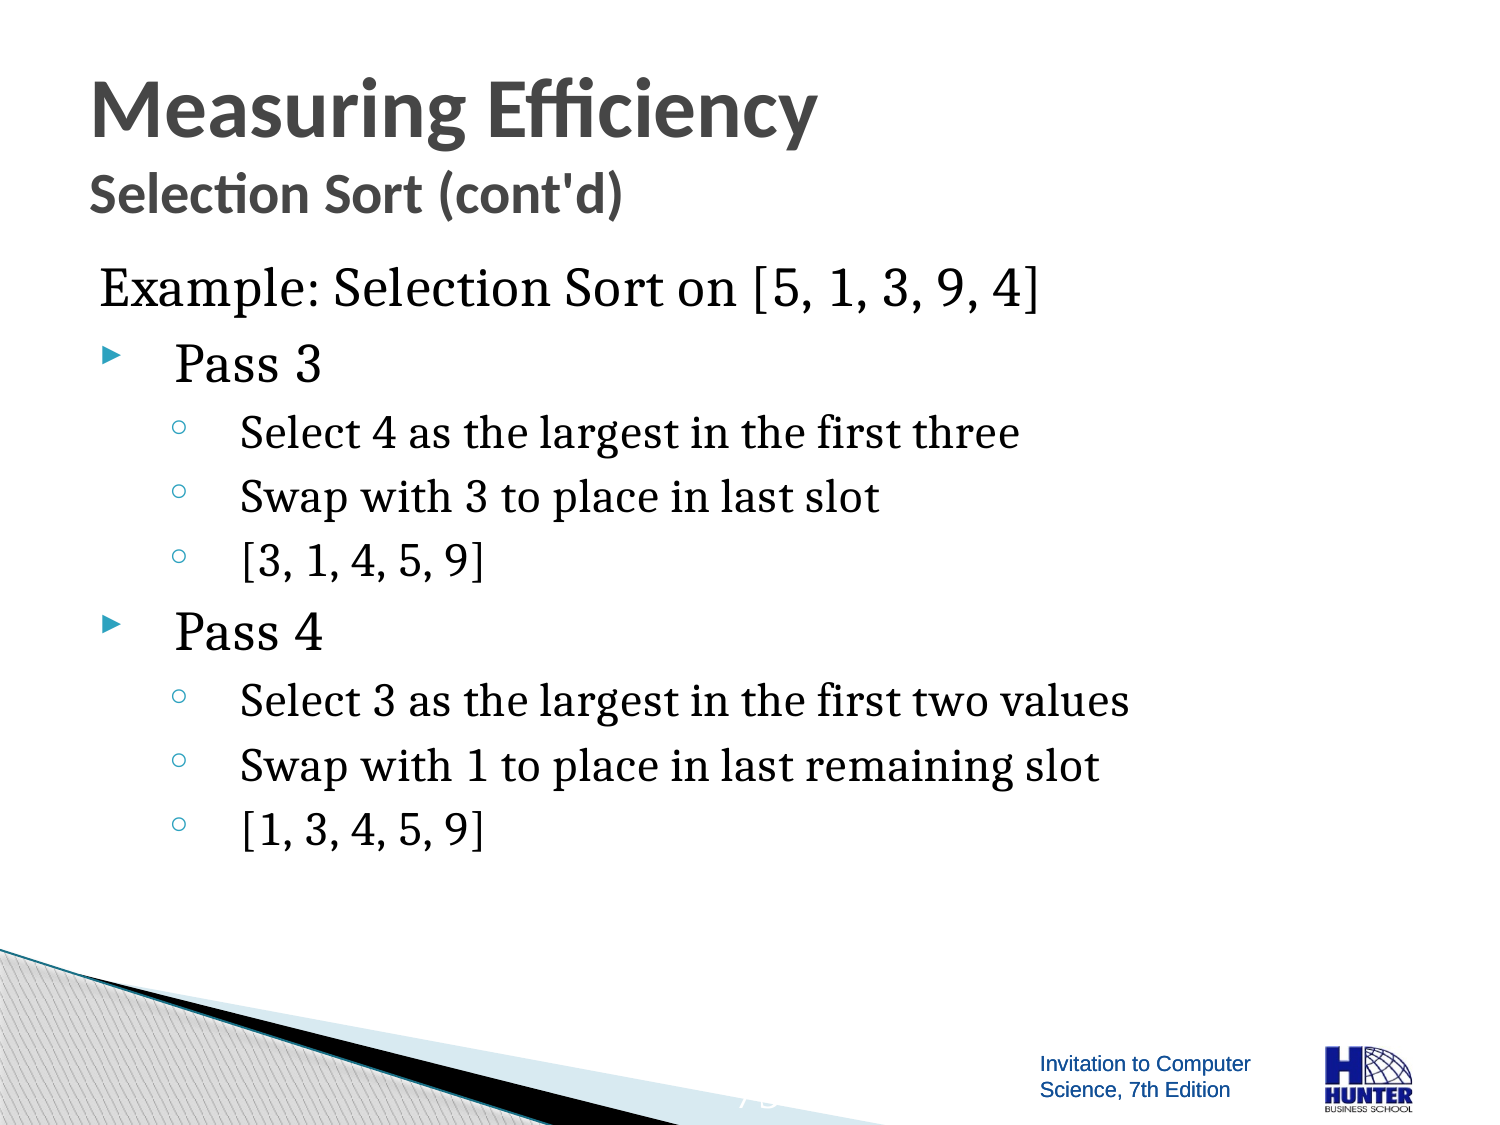

# Measuring Efficiency Selection Sort (cont'd)
Example: Selection Sort on [5, 1, 3, 9, 4]
Pass 3
Select 4 as the largest in the first three
Swap with 3 to place in last slot
[3, 1, 4, 5, 9]
Pass 4
Select 3 as the largest in the first two values
Swap with 1 to place in last remaining slot
[1, 3, 4, 5, 9]

79